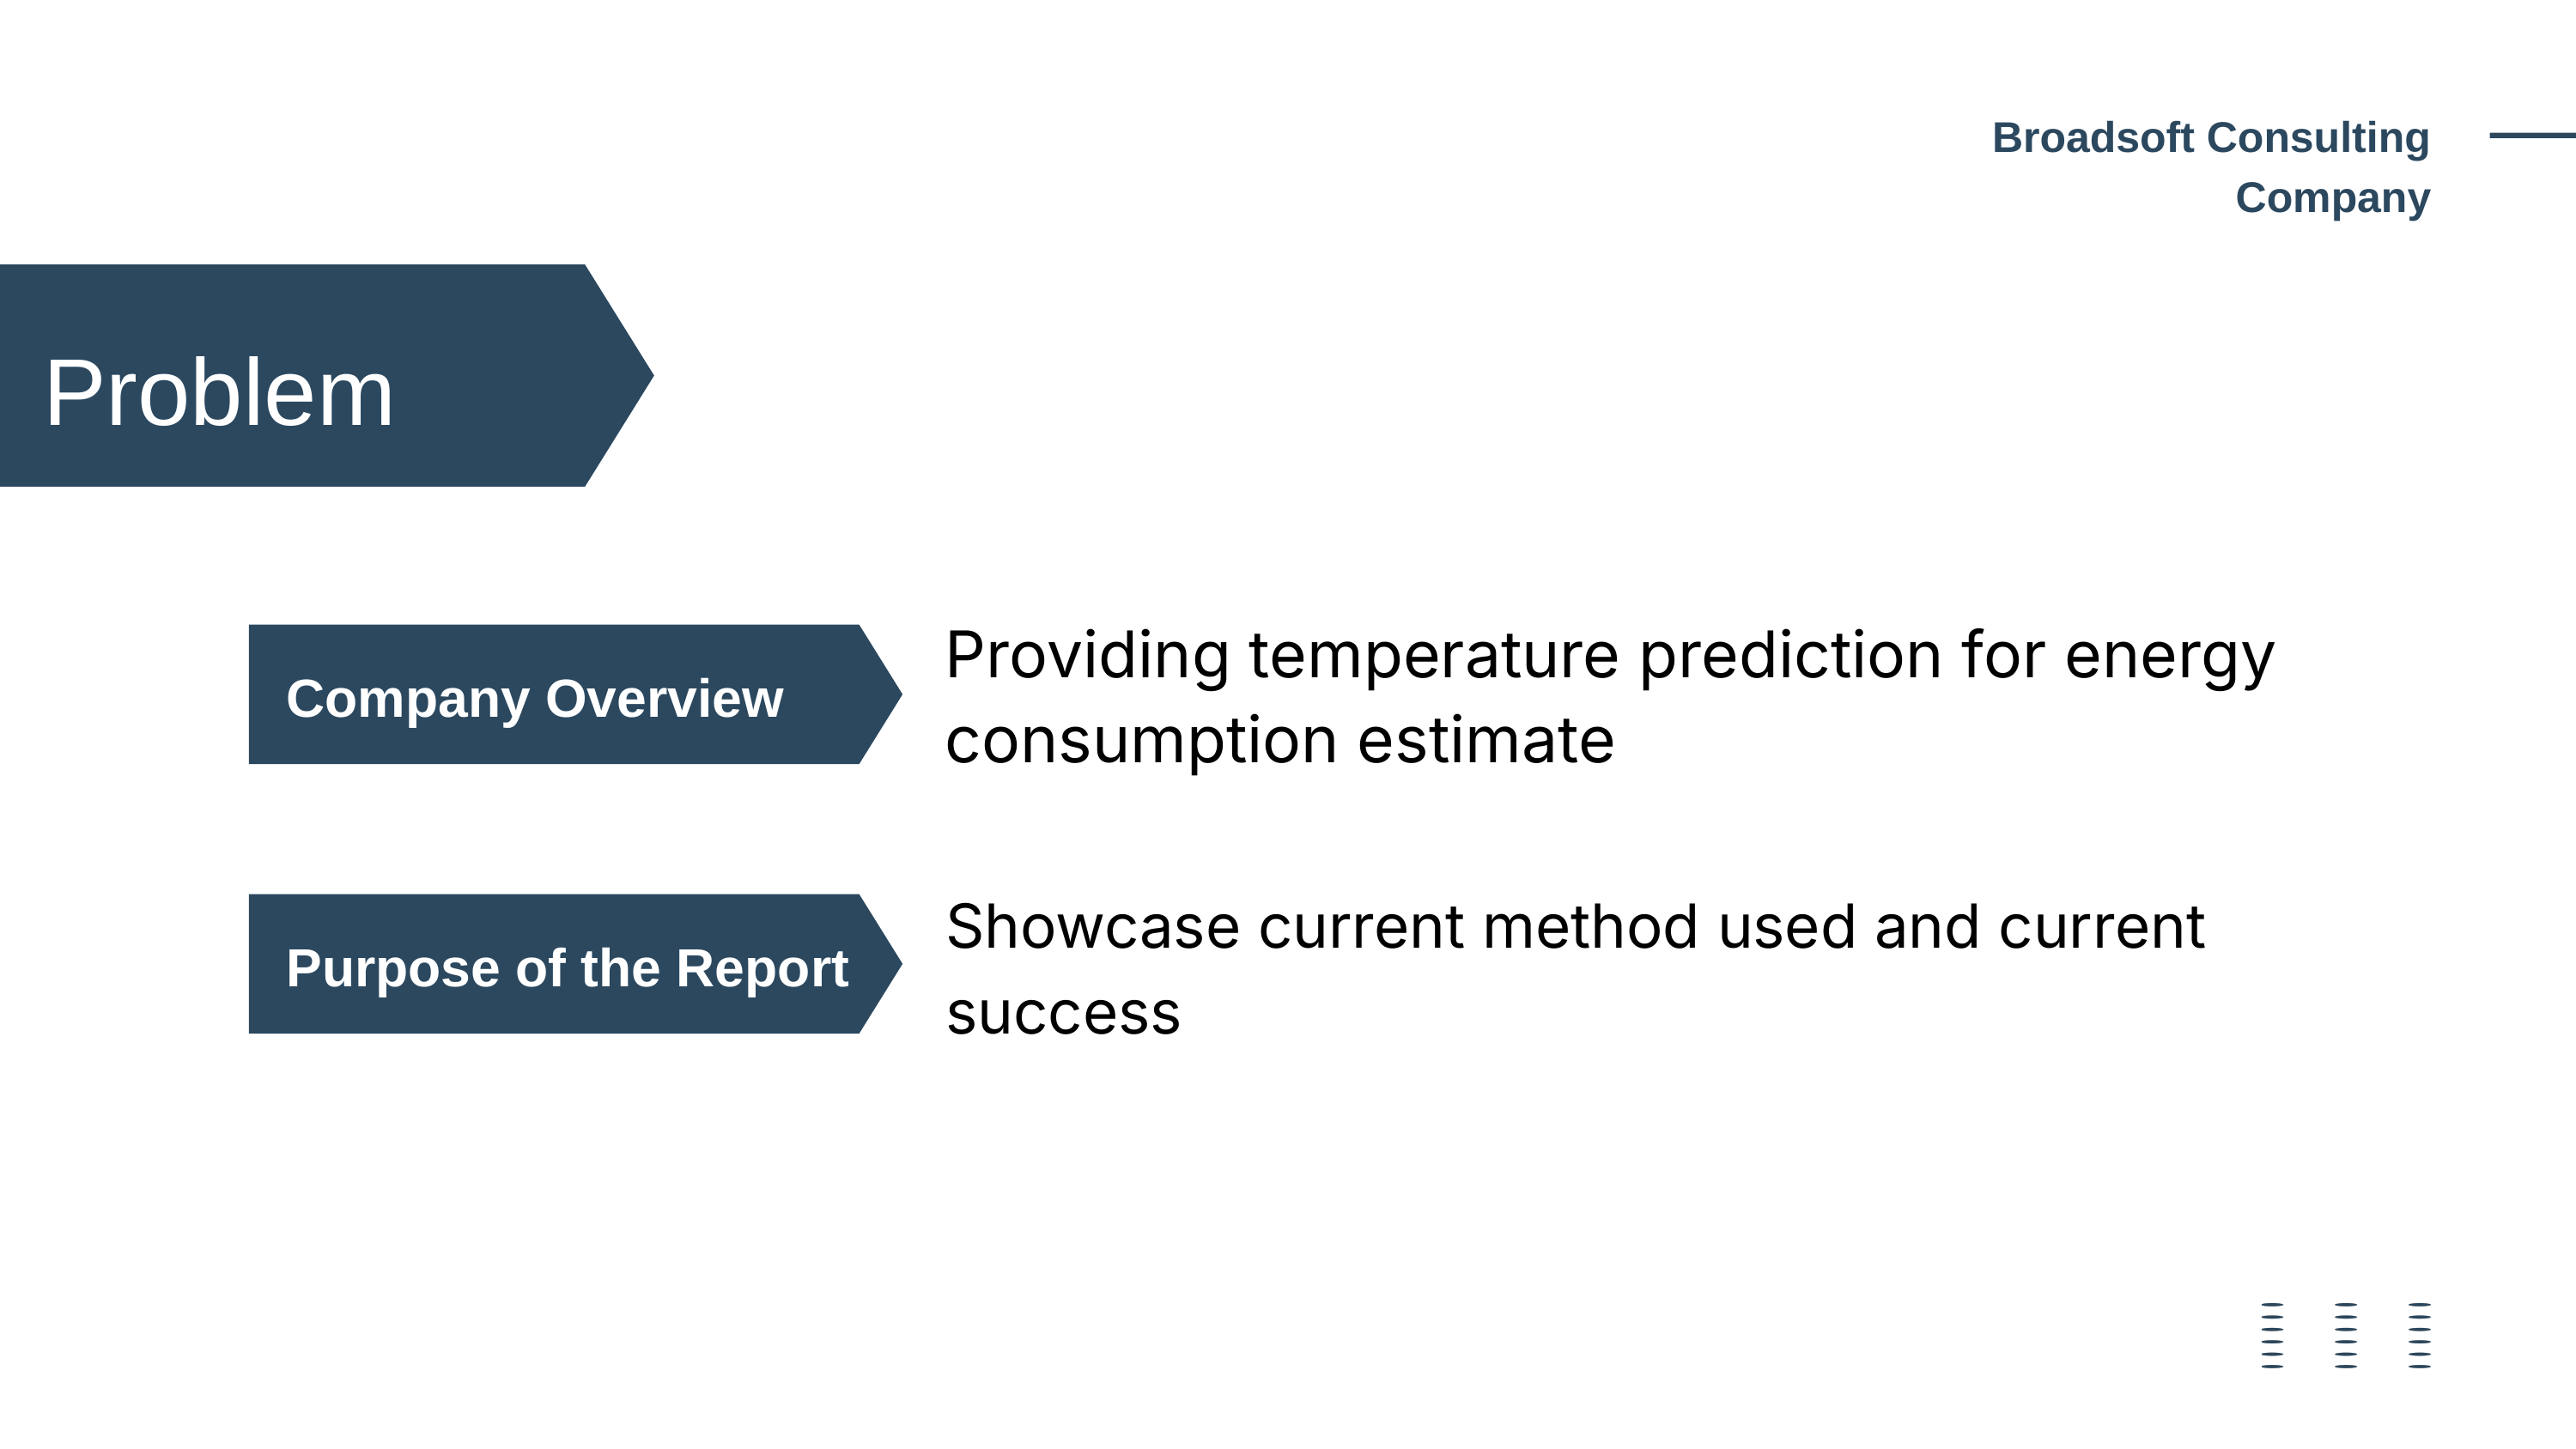

Broadsoft Consulting Company

Problem
Providing temperature prediction for energy consumption estimate

Company Overview
Showcase current method used and current success

Purpose of the Report